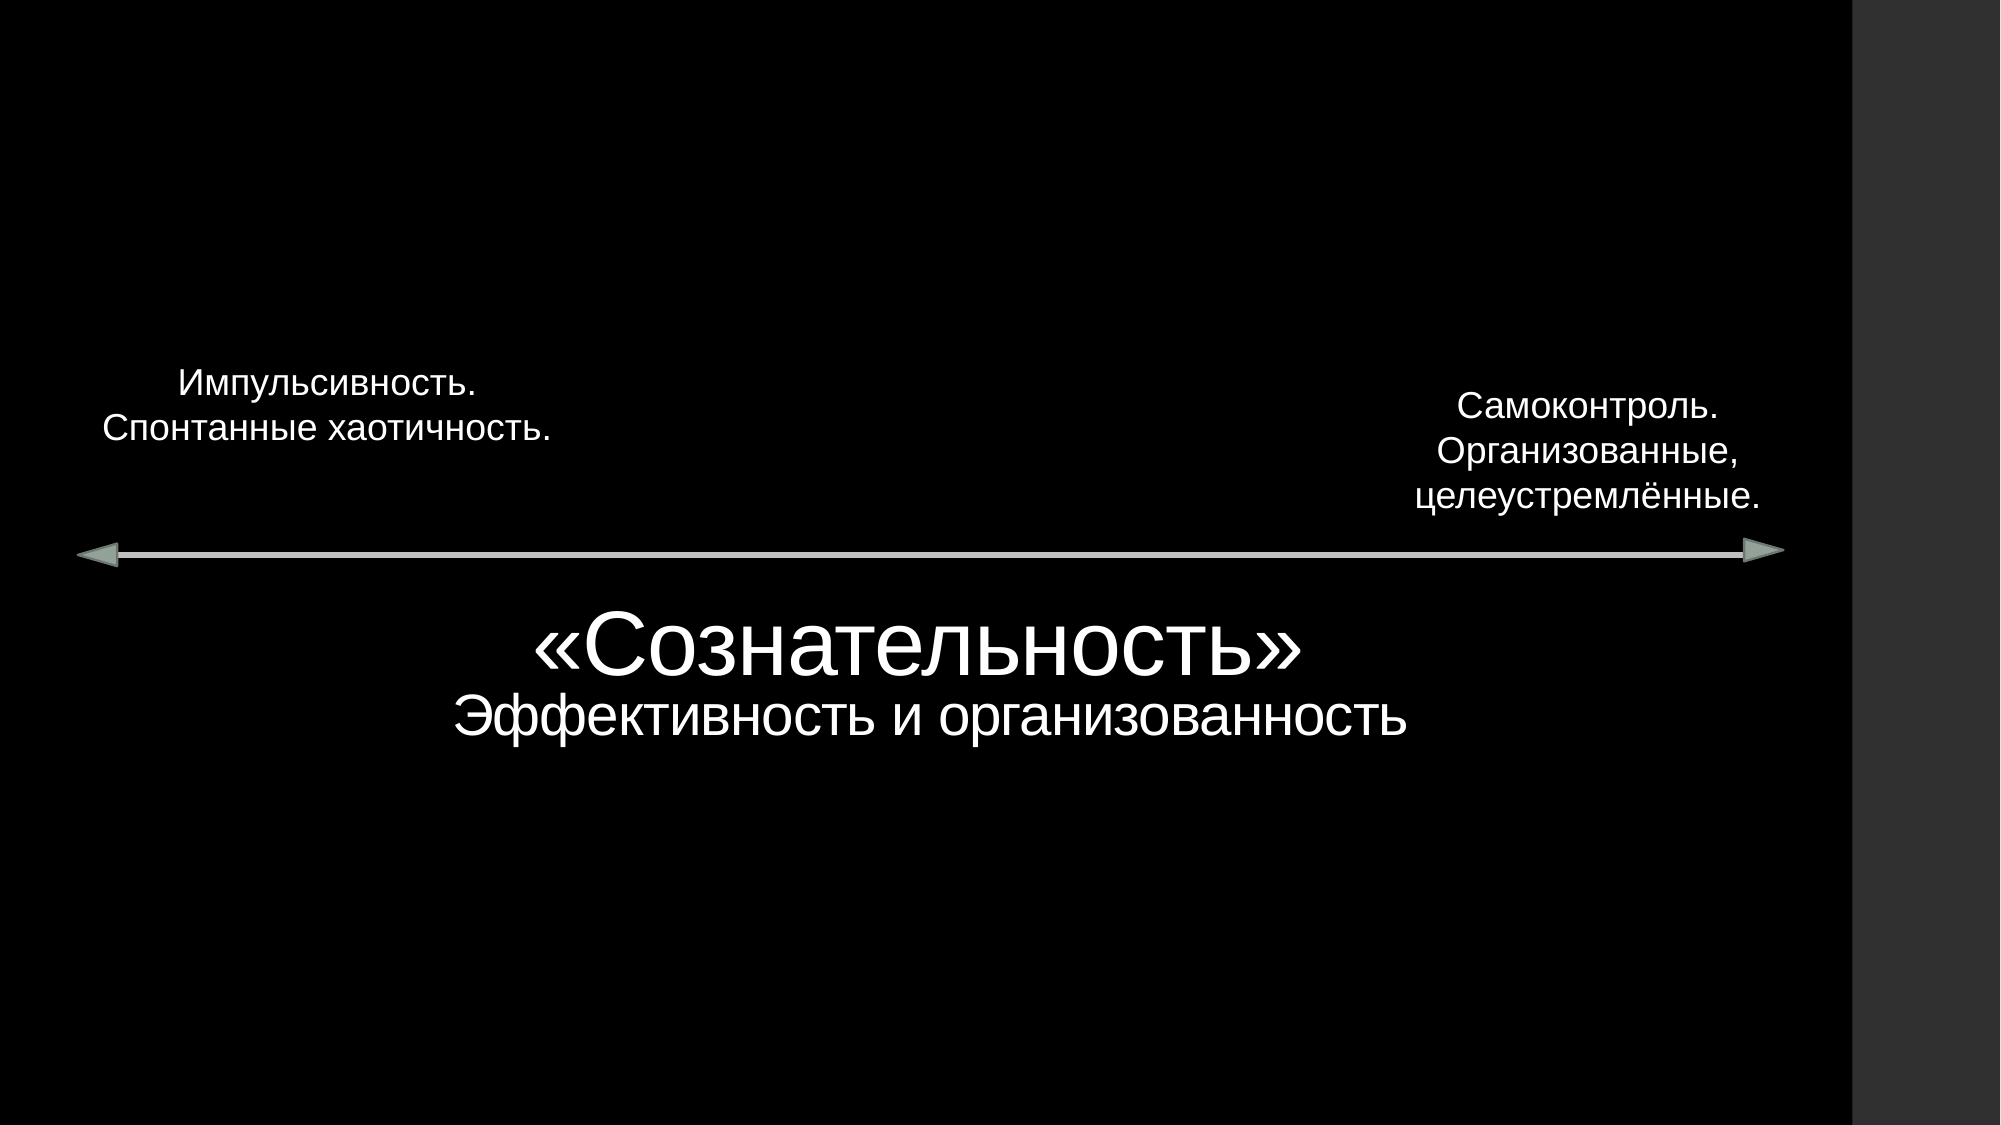

Импульсивность.
Спонтанные хаотичность.
Самоконтроль.
Организованные, целеустремлённые.

# «Сознательность»
Эффективность и организованность